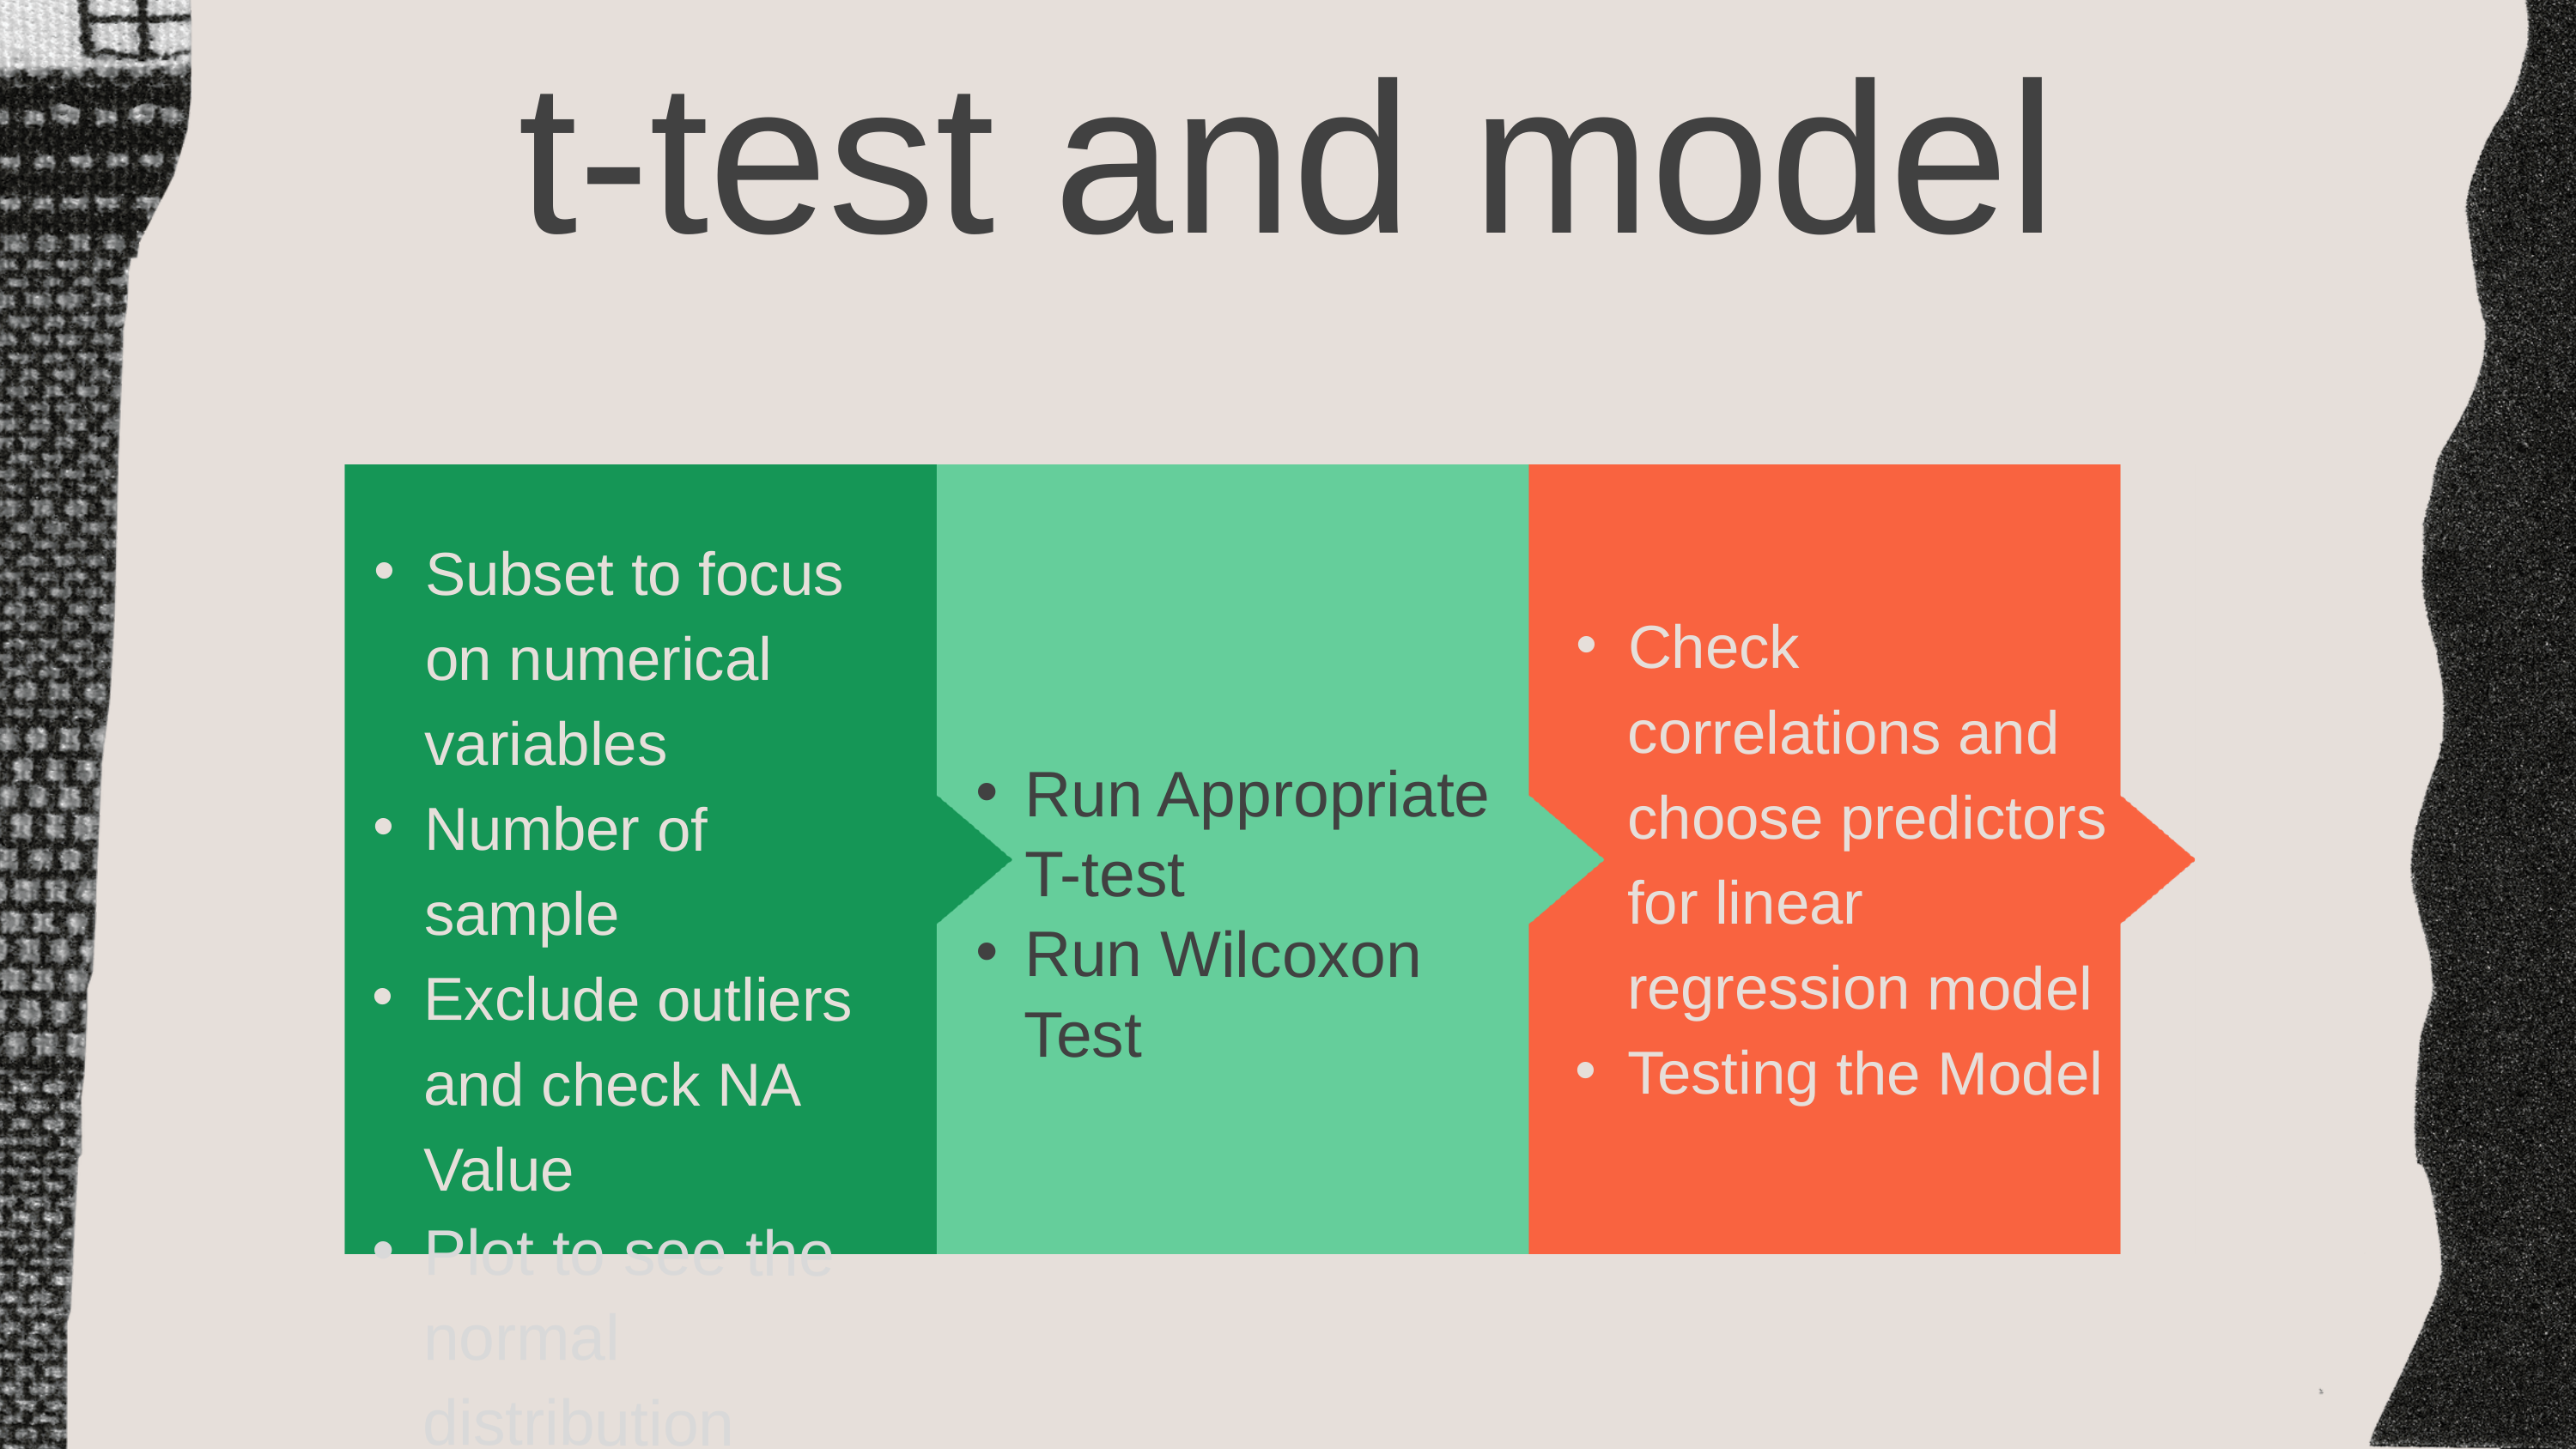

t-test and model

Subset to focus on numerical variables
Number of sample
Exclude outliers and check NA Value
Plot to see the normal distribution

Check correlations and choose predictors for linear regression model
Testing the Model

Run Appropriate
T-test
Run Wilcoxon Test